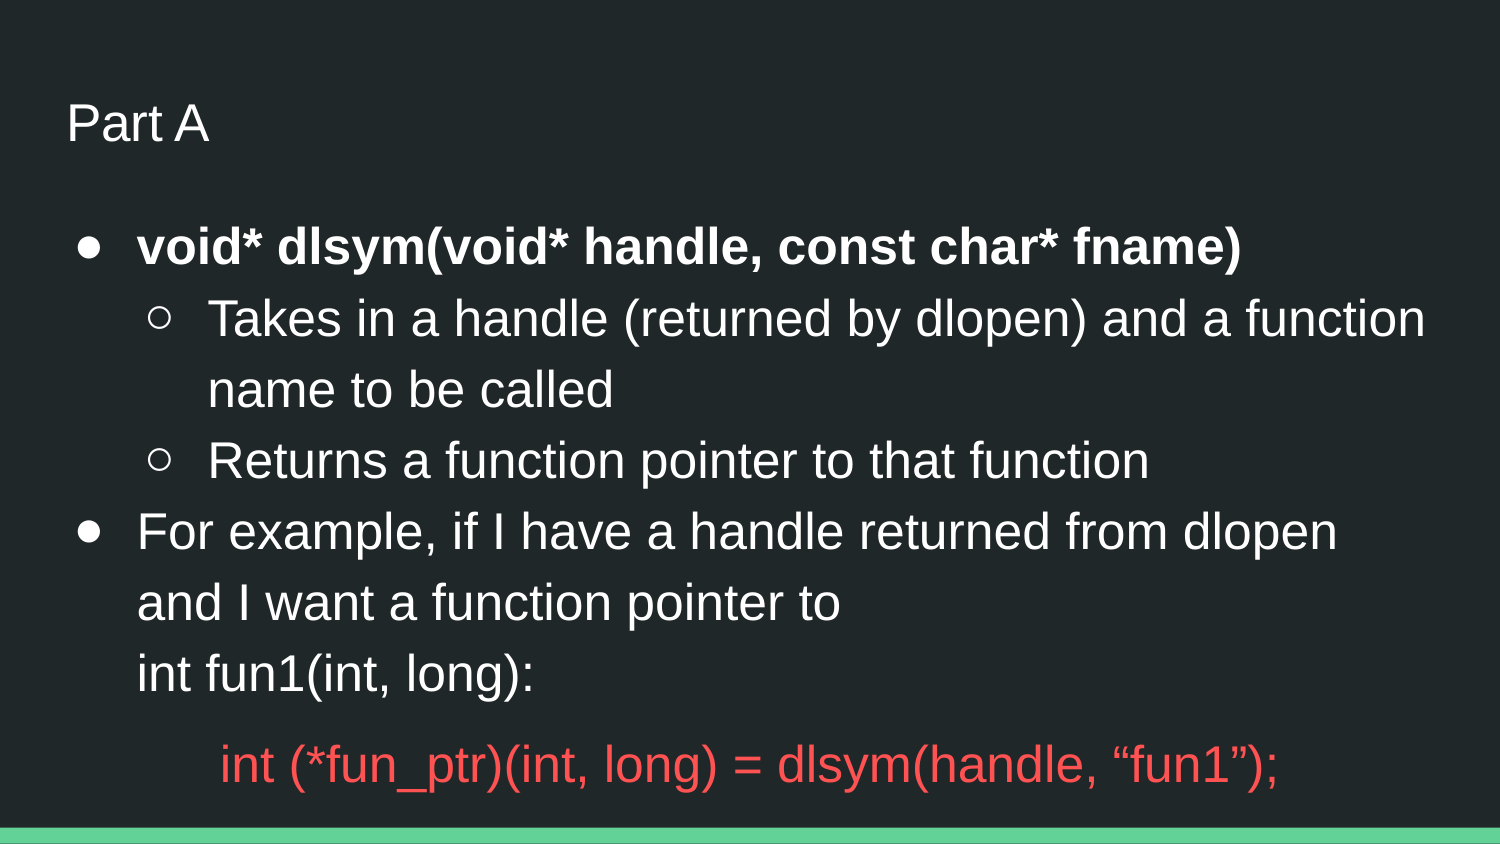

# Part A
void* dlsym(void* handle, const char* fname)
Takes in a handle (returned by dlopen) and a function name to be called
Returns a function pointer to that function
For example, if I have a handle returned from dlopen and I want a function pointer to
int fun1(int, long):
int (*fun_ptr)(int, long) = dlsym(handle, “fun1”);